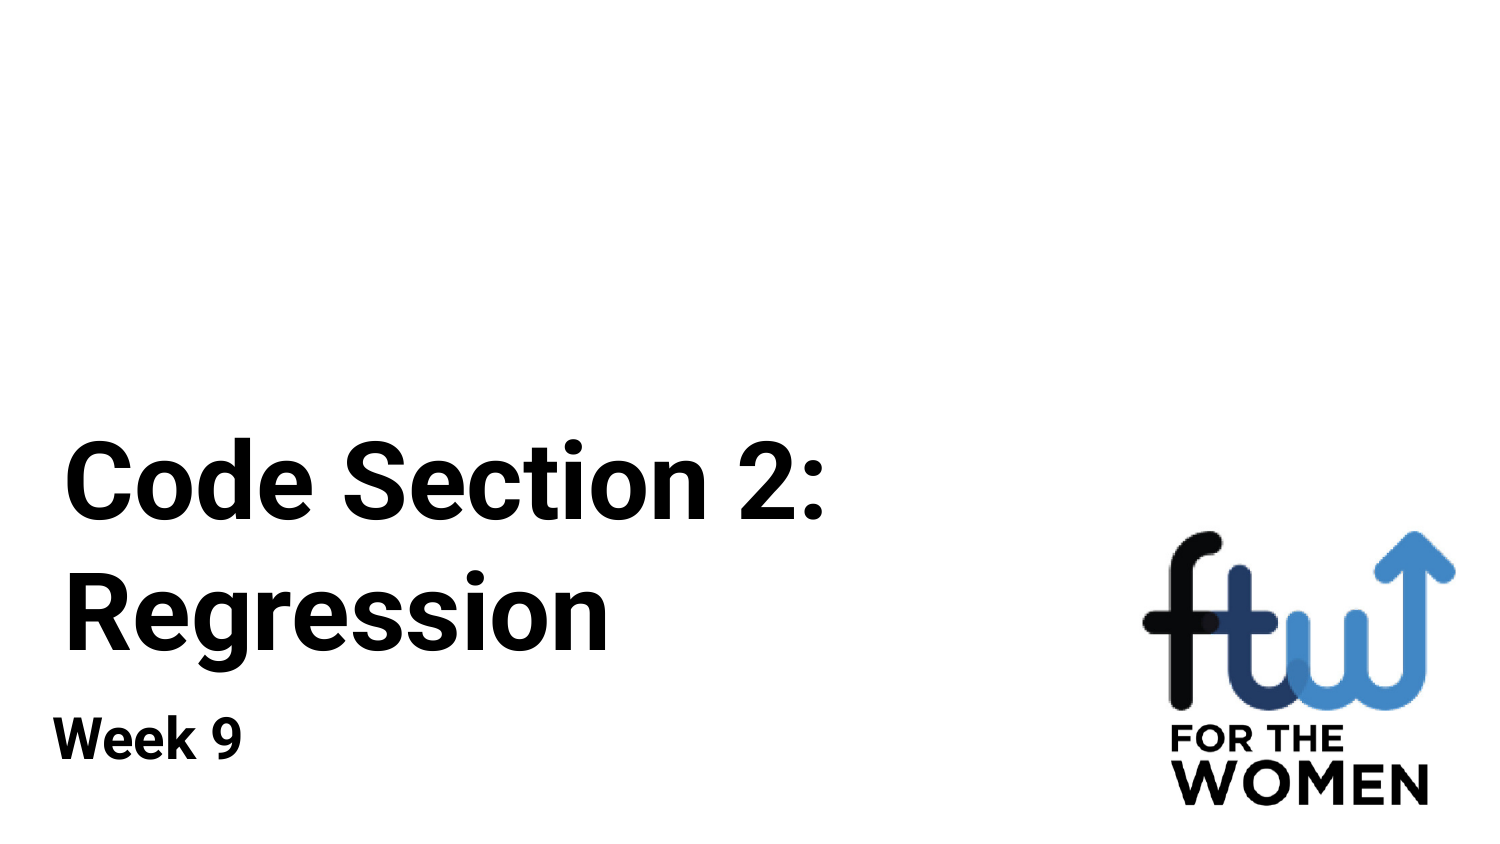

# Code Section 2: Regression
Week 9